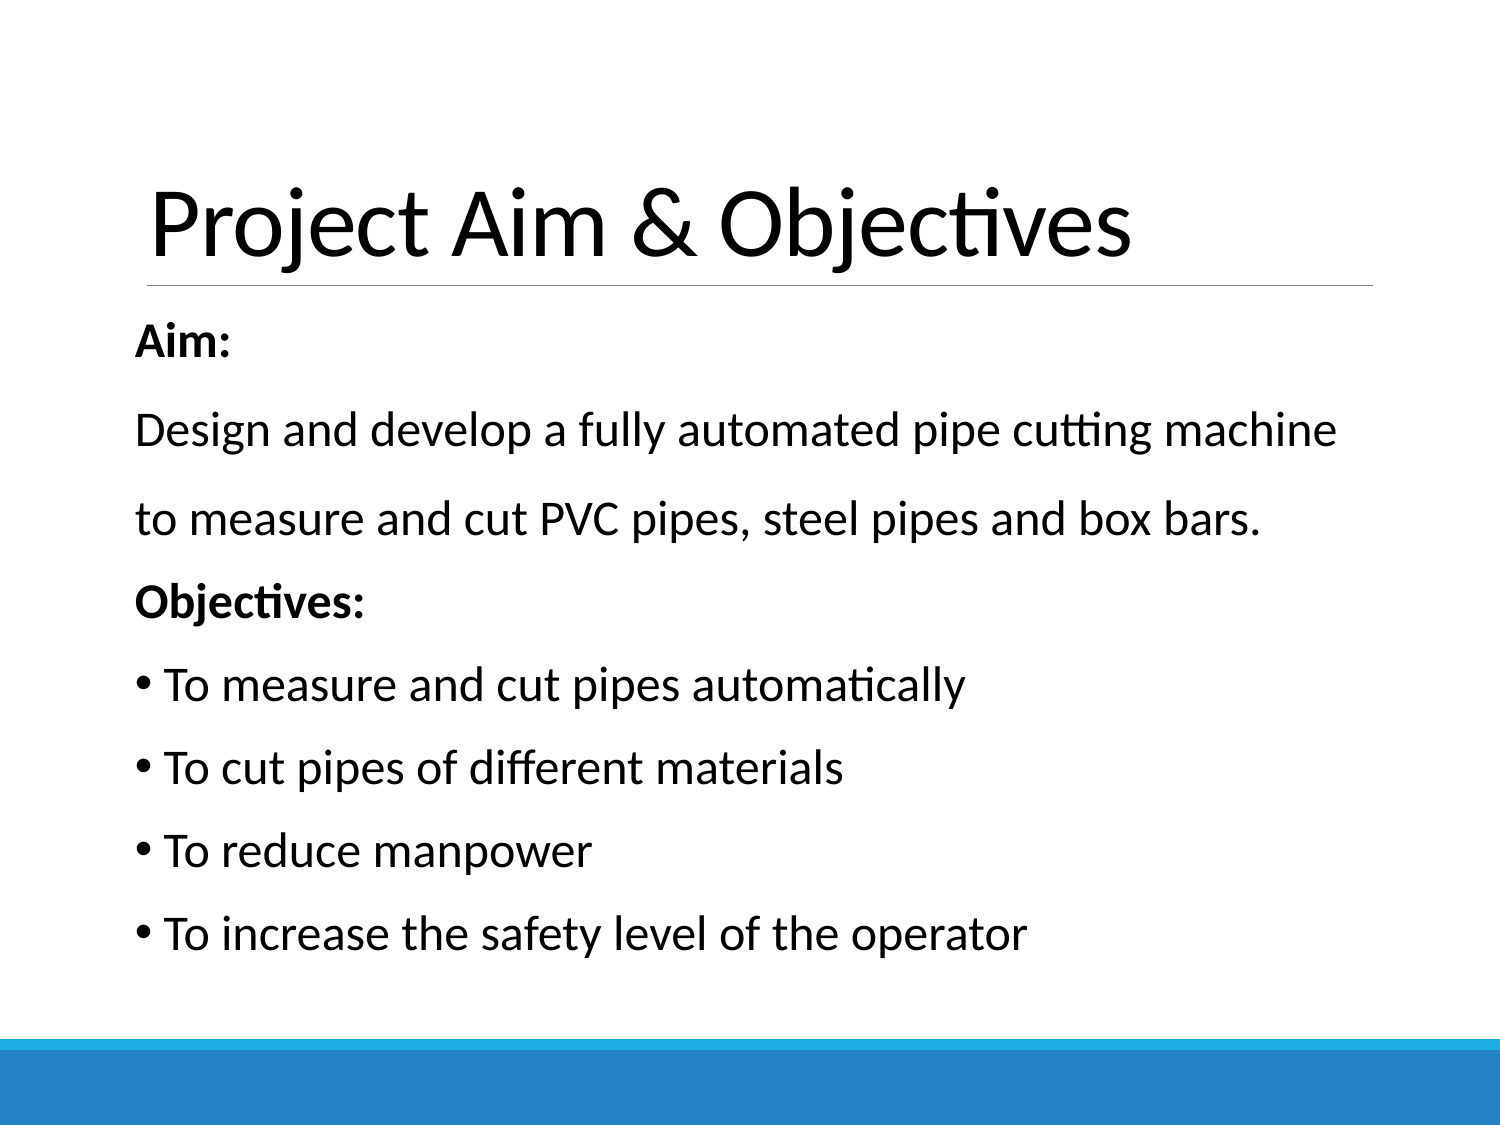

# Project Aim & Objectives
Aim:
Design and develop a fully automated pipe cutting machine
to measure and cut PVC pipes, steel pipes and box bars.
Objectives:
 To measure and cut pipes automatically
 To cut pipes of different materials
 To reduce manpower
 To increase the safety level of the operator